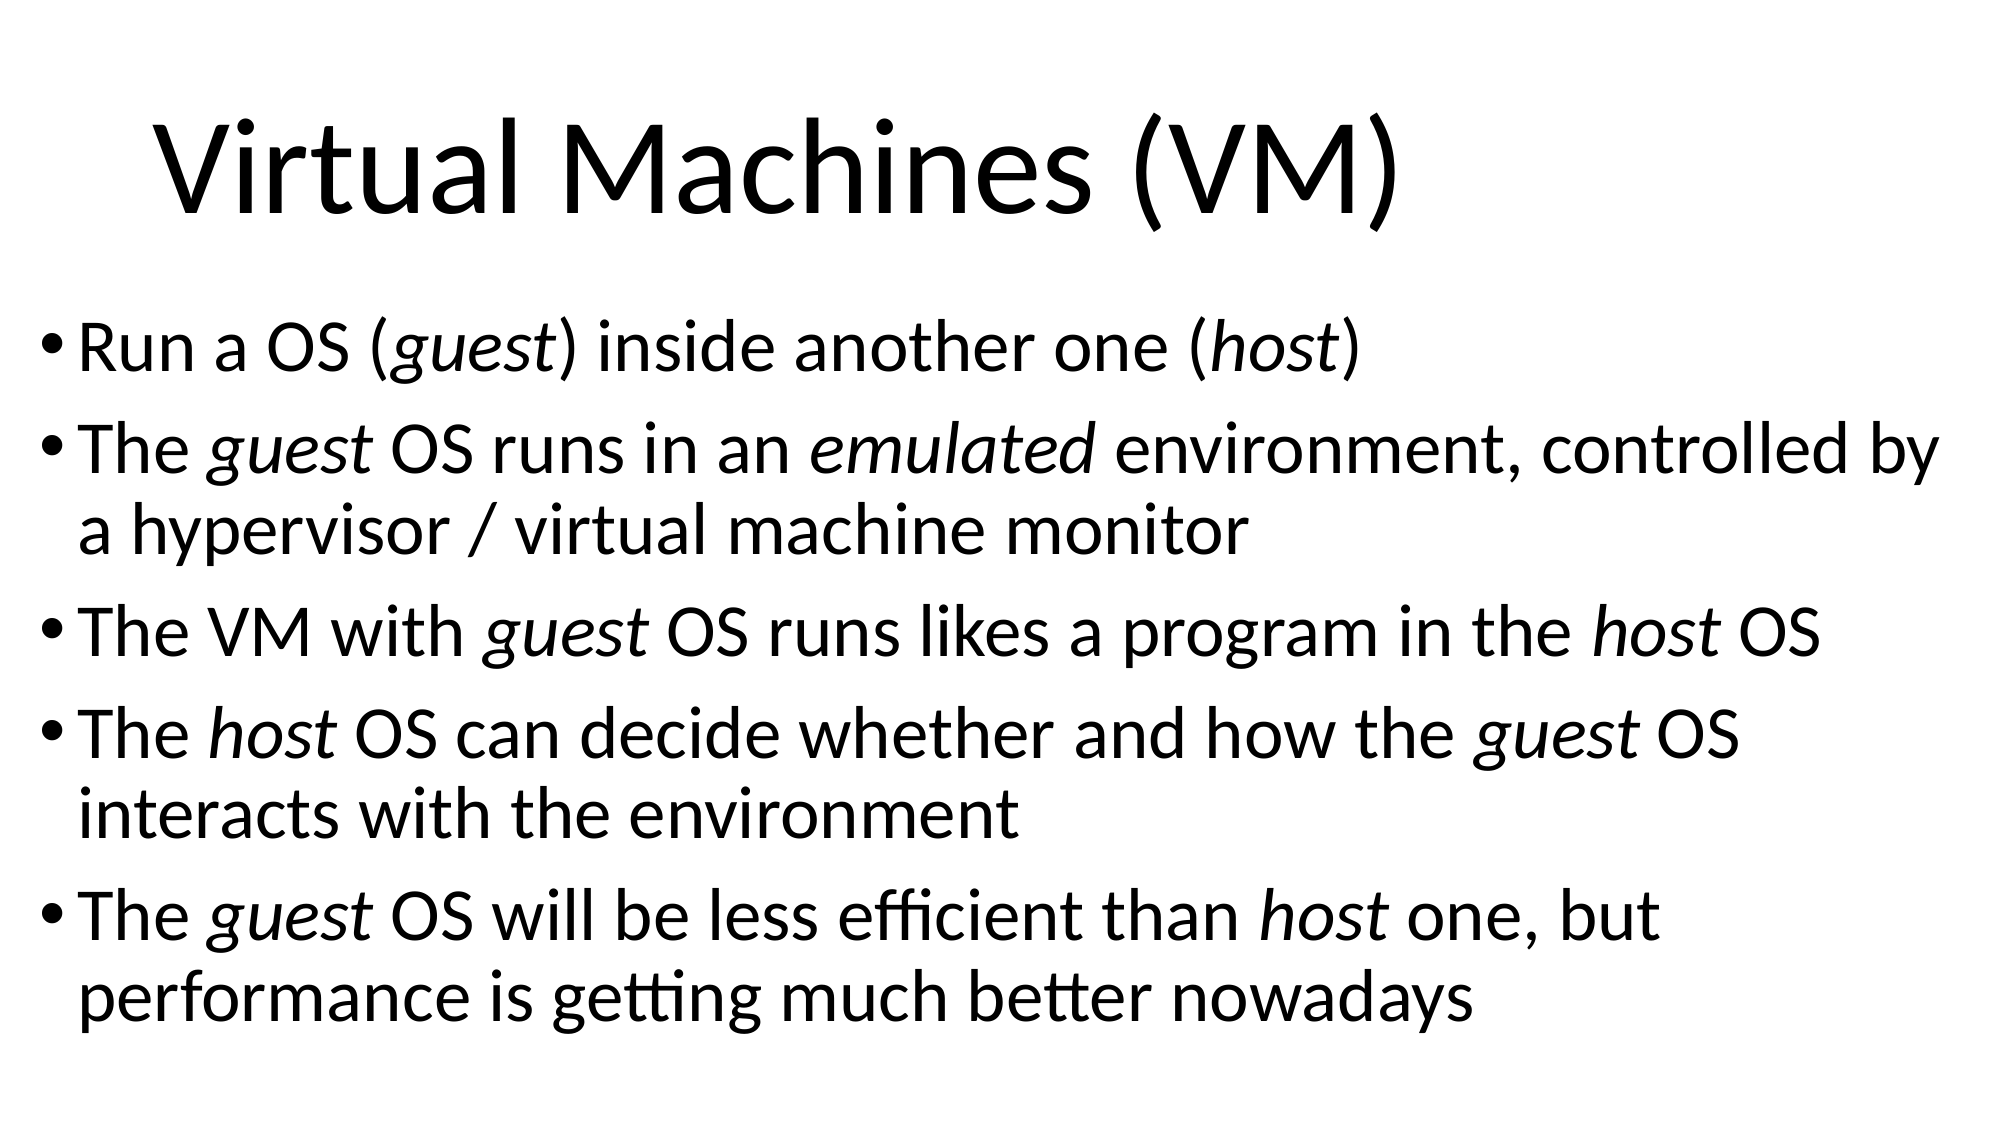

# Virtual Machines (VM)
Run a OS (guest) inside another one (host)
The guest OS runs in an emulated environment, controlled by a hypervisor / virtual machine monitor
The VM with guest OS runs likes a program in the host OS
The host OS can decide whether and how the guest OS interacts with the environment
The guest OS will be less efficient than host one, but performance is getting much better nowadays